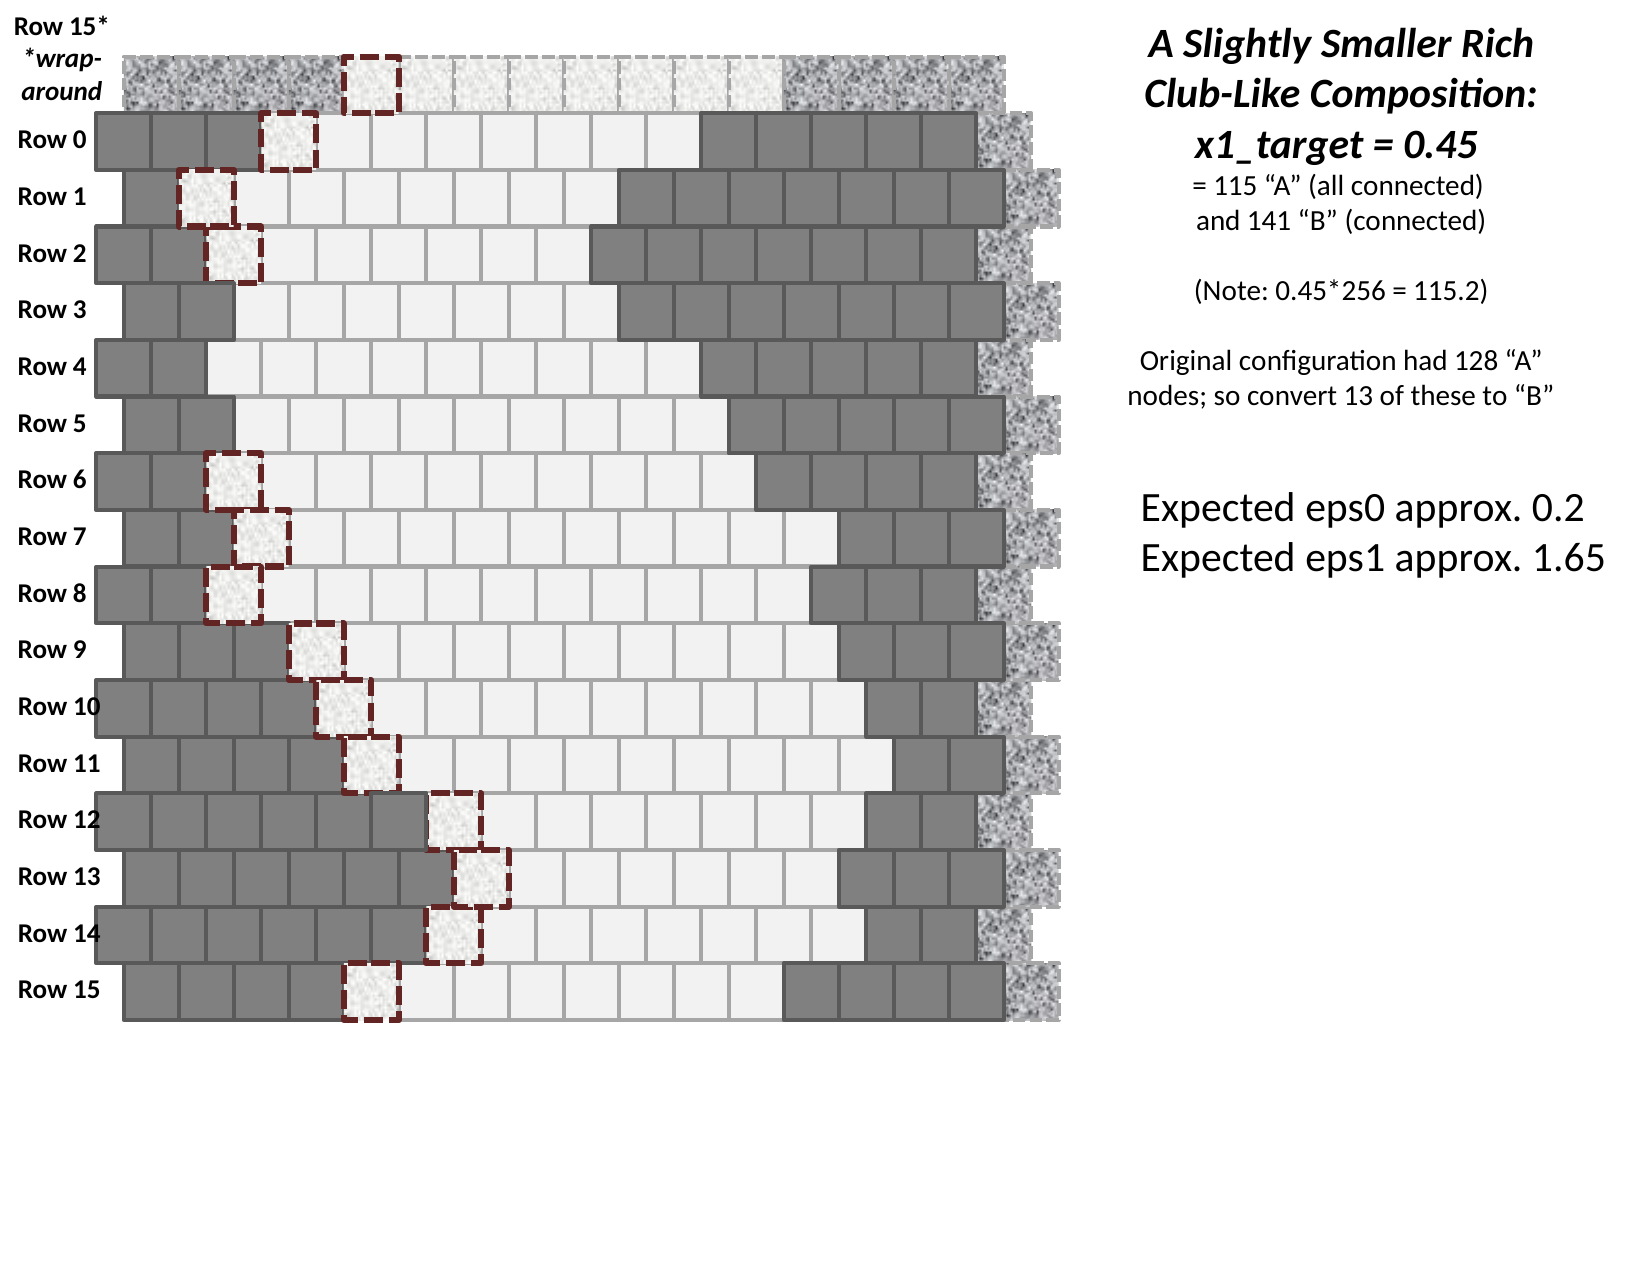

Row 15*
*wrap-around
A Slightly Smaller Rich Club-Like Composition:
x1_target = 0.45
= 115 “A” (all connected)
and 141 “B” (connected)

(Note: 0.45*256 = 115.2)

Original configuration had 128 “A” nodes; so convert 13 of these to “B”

Row 0
Row 1
Row 2
Row 3
Row 4
Row 5
Row 6
Expected eps0 approx. 0.2
Expected eps1 approx. 1.65
Row 7
Row 8
Row 9
Row 10
Row 11
Row 12
Row 13
Row 14
Row 15